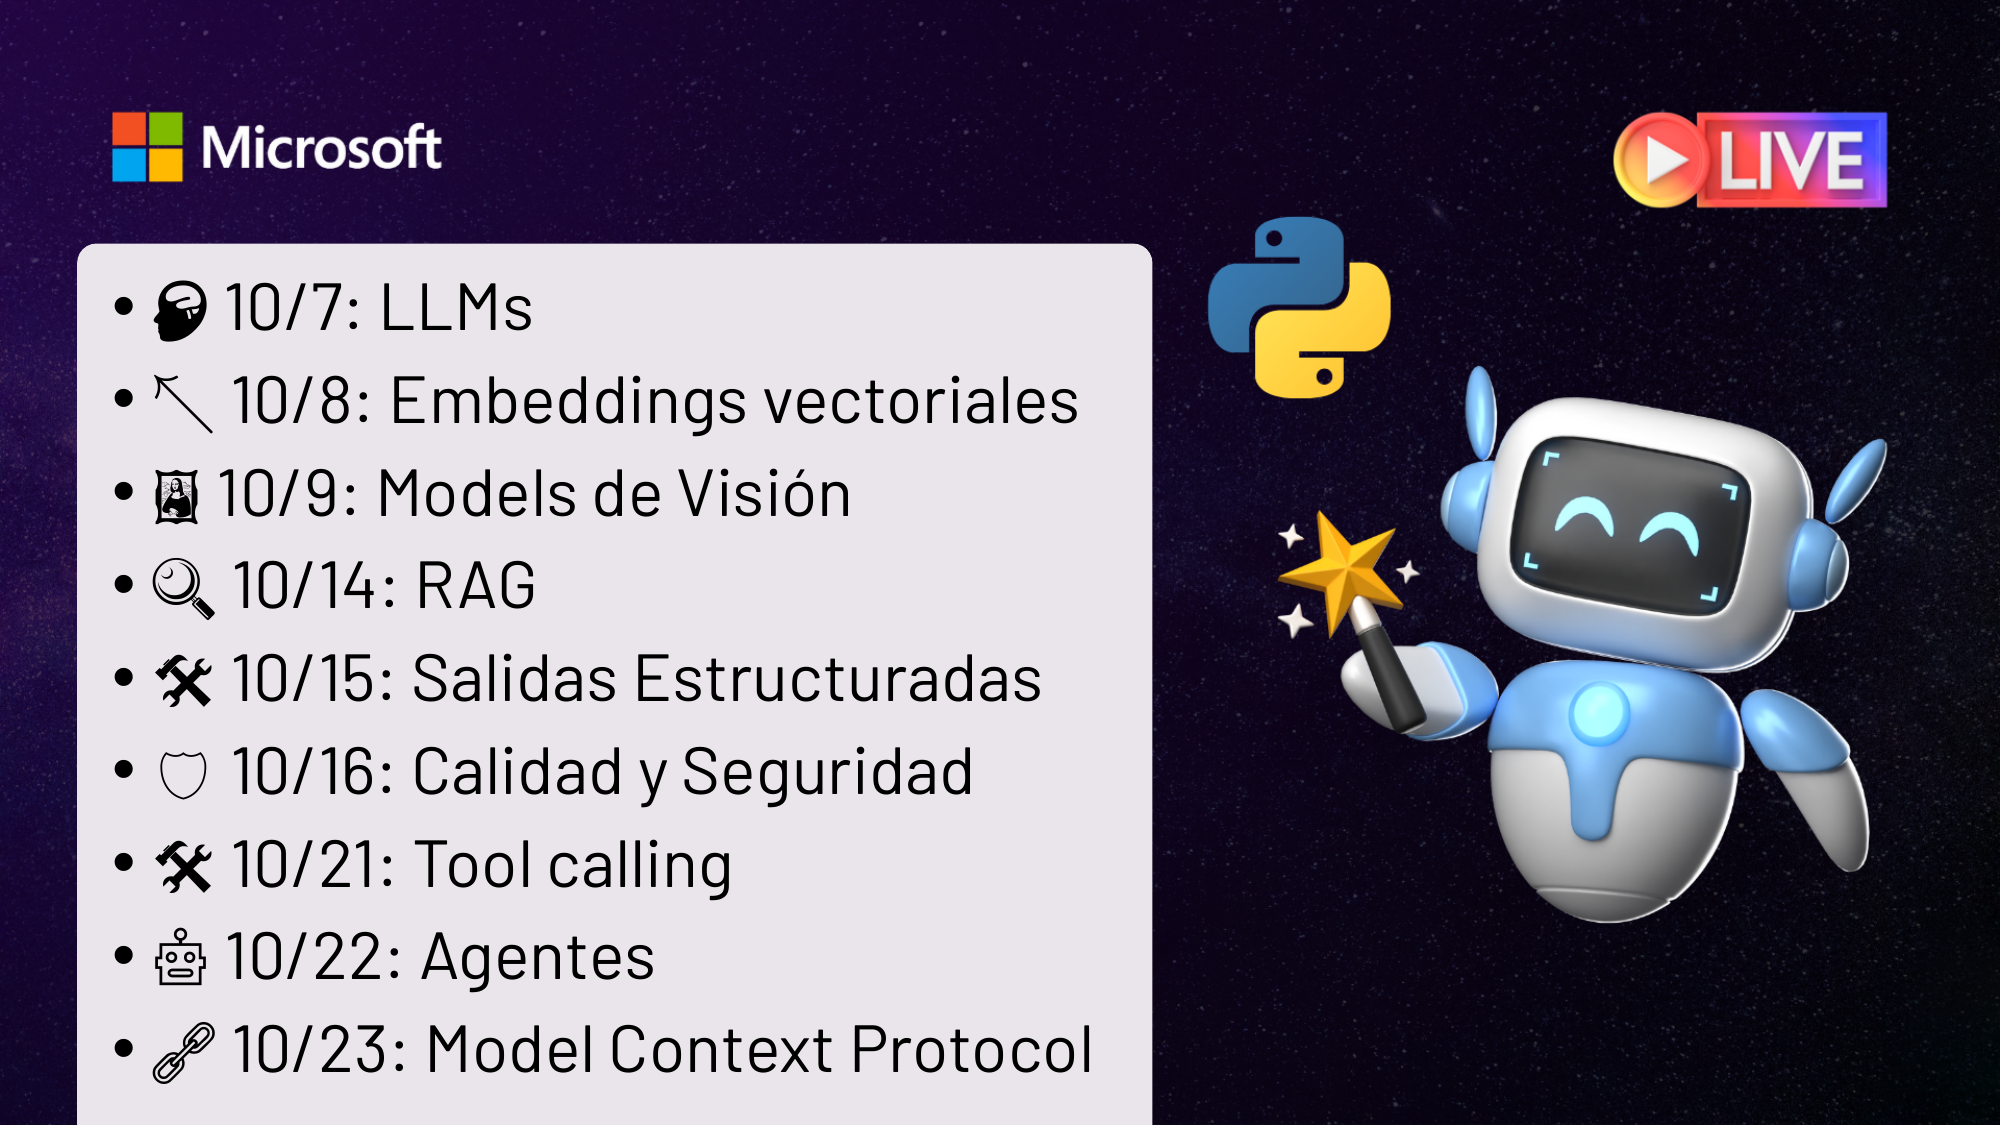

🧠 10/7: LLMs​
↖️ 10/8: Embeddings​ vectoriales
🖼️ 10/9: Models de Visión​
🔍 10/14: RAG​
🛠️ 10/15: Salidas Estructuradas​
🛡️ 10/16: Calidad y Seguridad​
🛠️ 10/21: Tool calling​
🤖 10/22: Agentes
🔗 10/23: Model Context Protocol​